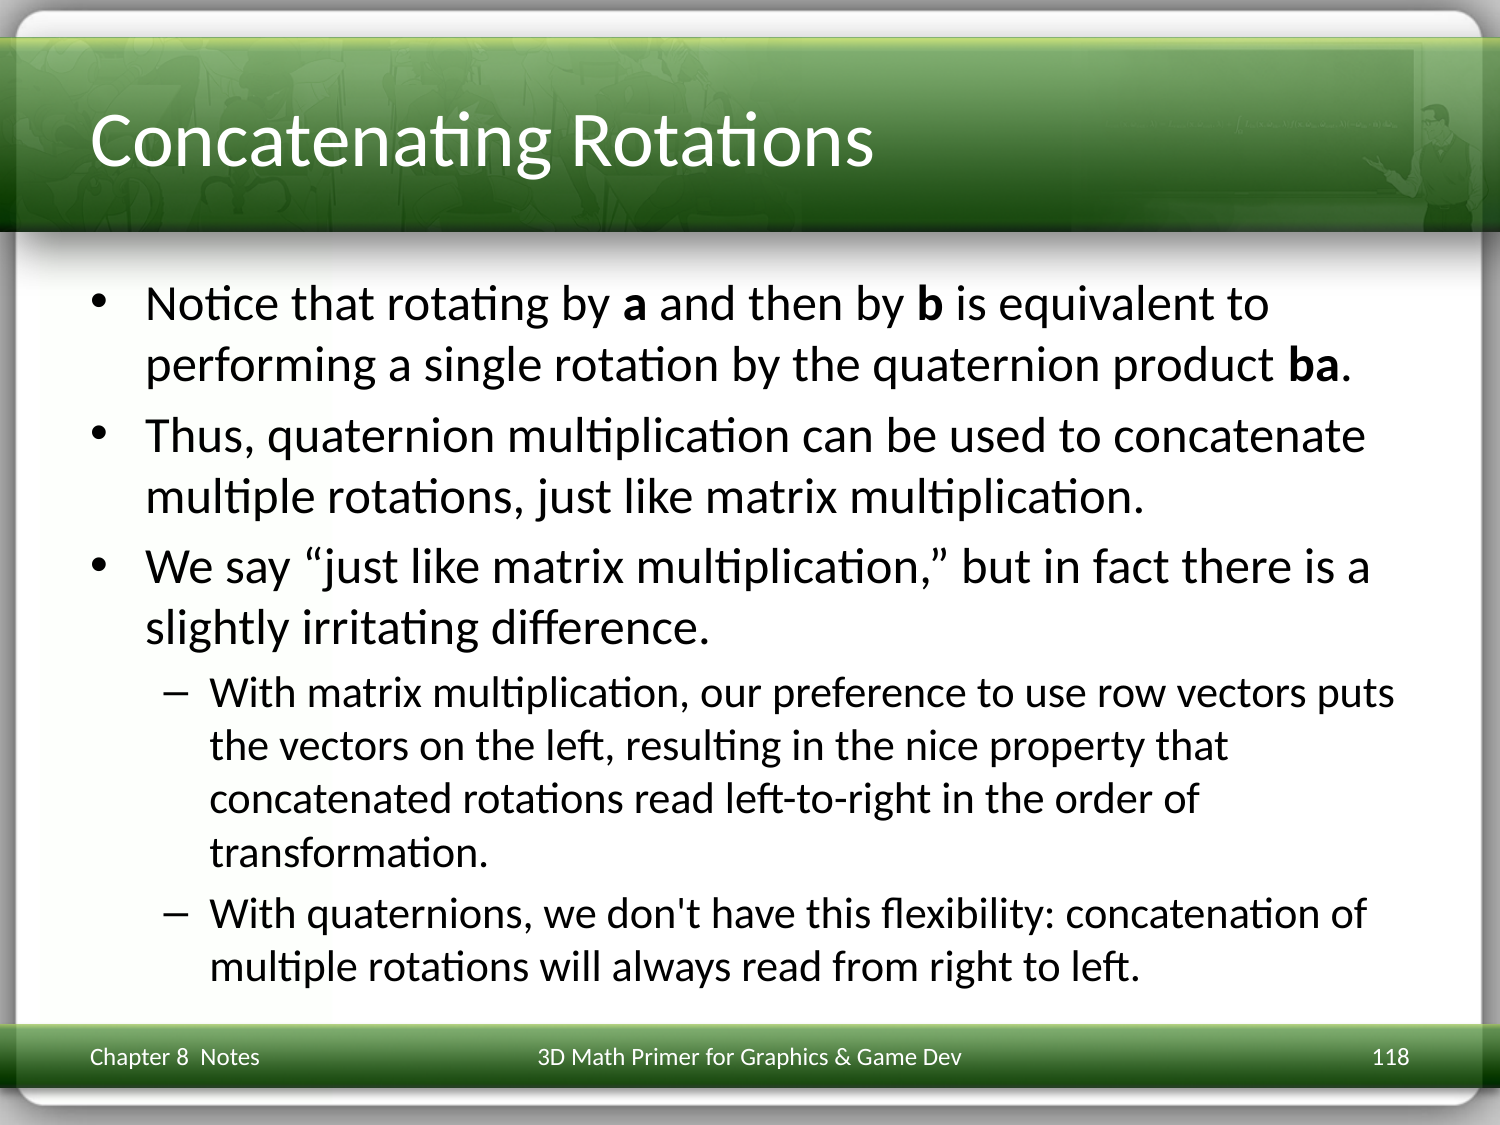

# Concatenating Rotations
Notice that rotating by a and then by b is equivalent to performing a single rotation by the quaternion product ba.
Thus, quaternion multiplication can be used to concatenate multiple rotations, just like matrix multiplication.
We say “just like matrix multiplication,” but in fact there is a slightly irritating difference.
With matrix multiplication, our preference to use row vectors puts the vectors on the left, resulting in the nice property that concatenated rotations read left-to-right in the order of transformation.
With quaternions, we don't have this flexibility: concatenation of multiple rotations will always read from right to left.
Chapter 8  Notes
3D Math Primer for Graphics & Game Dev
118